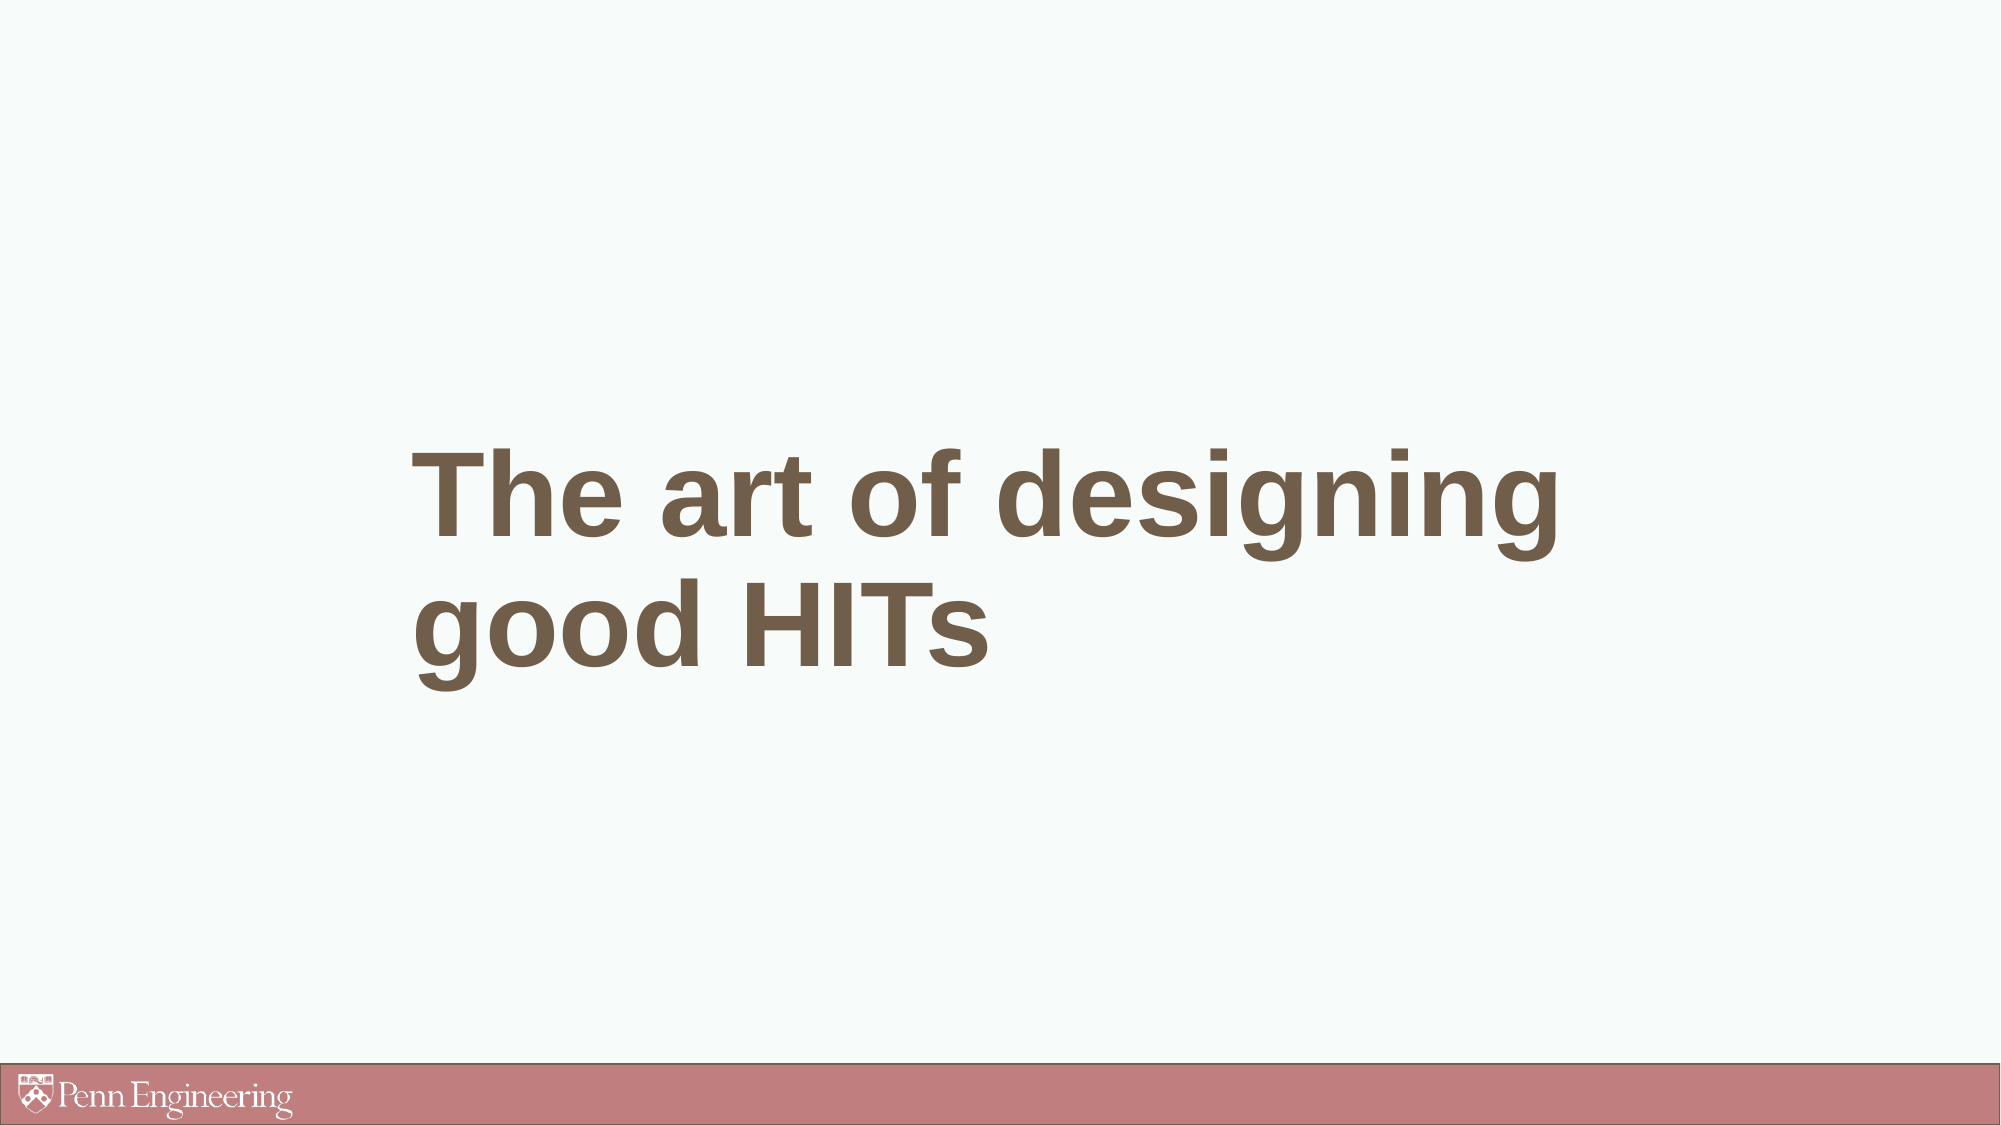

# The art of designing good HITs